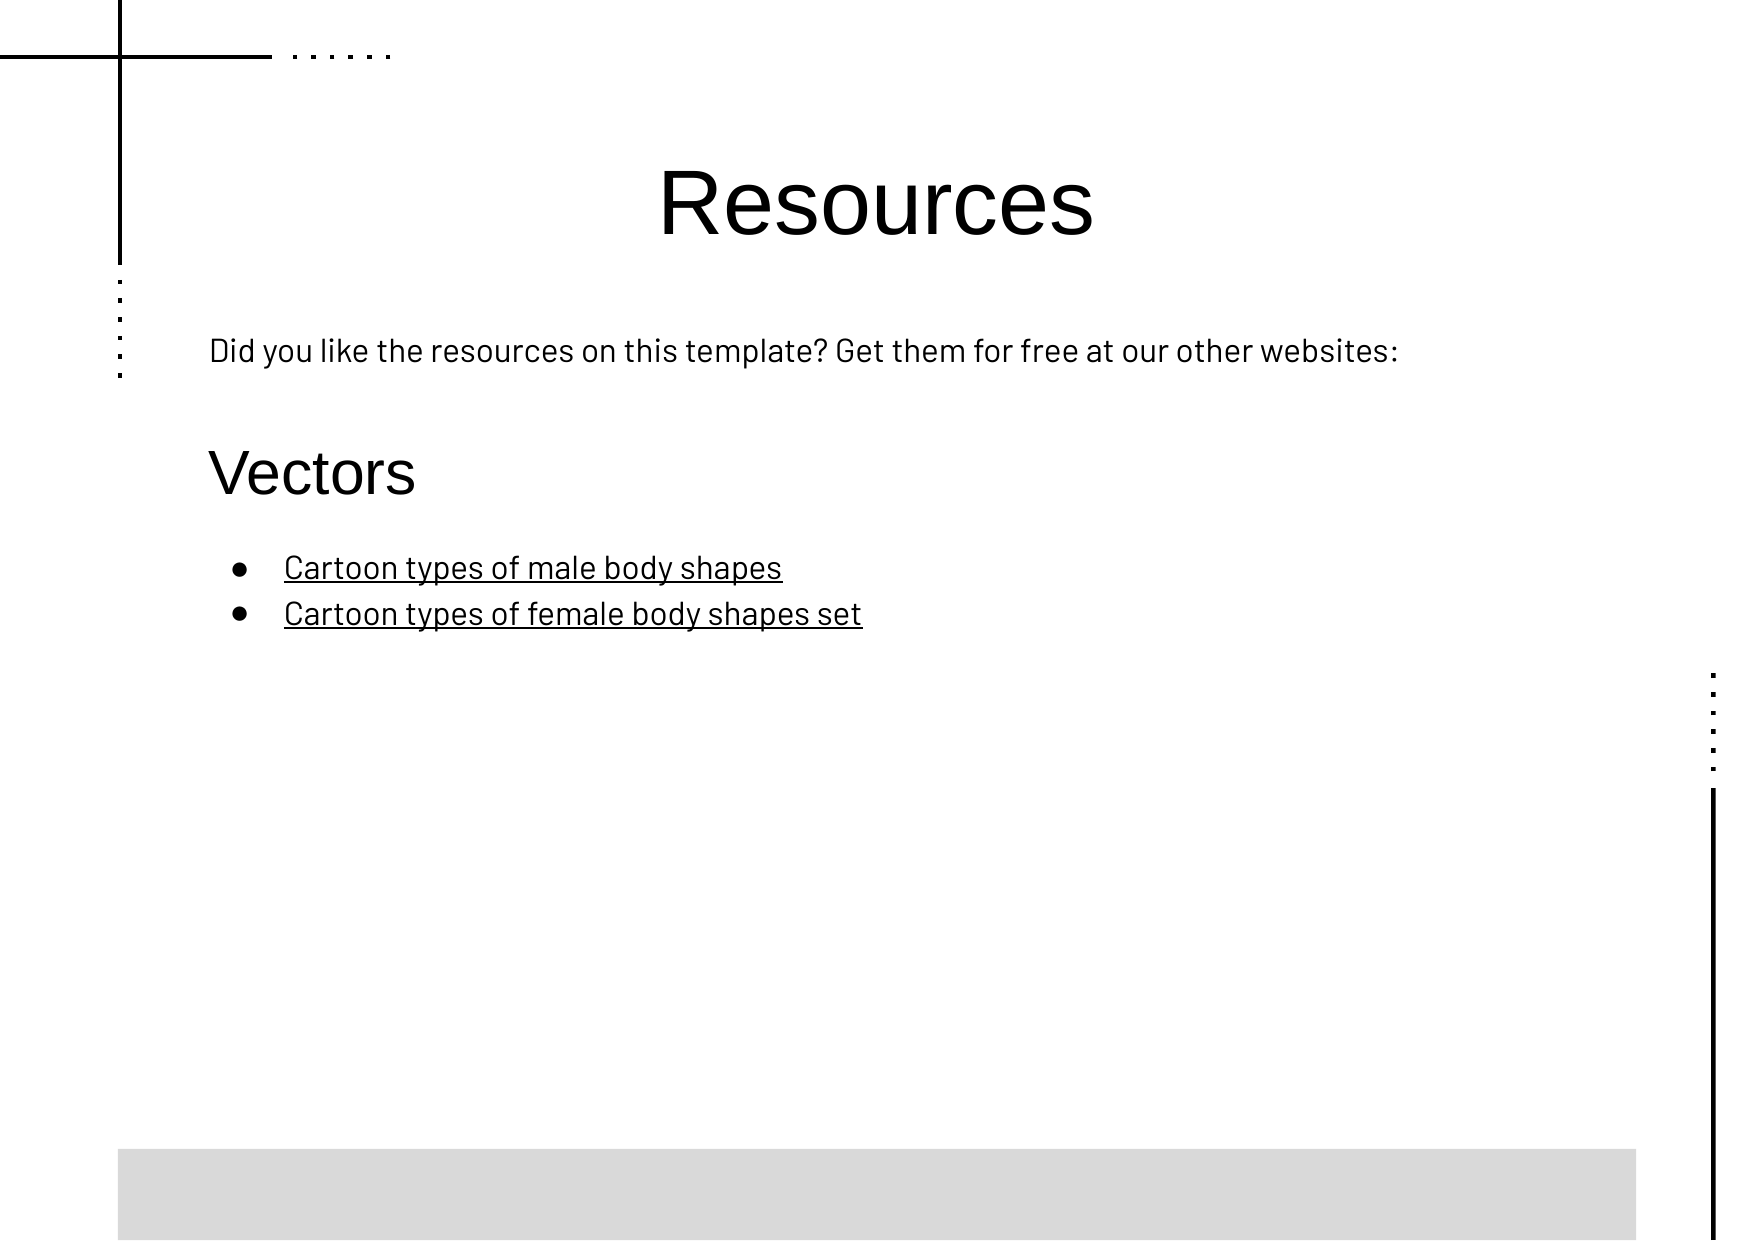

# Resources
Did you like the resources on this template? Get them for free at our other websites:

Vectors
Cartoon types of male body shapes
Cartoon types of female body shapes set